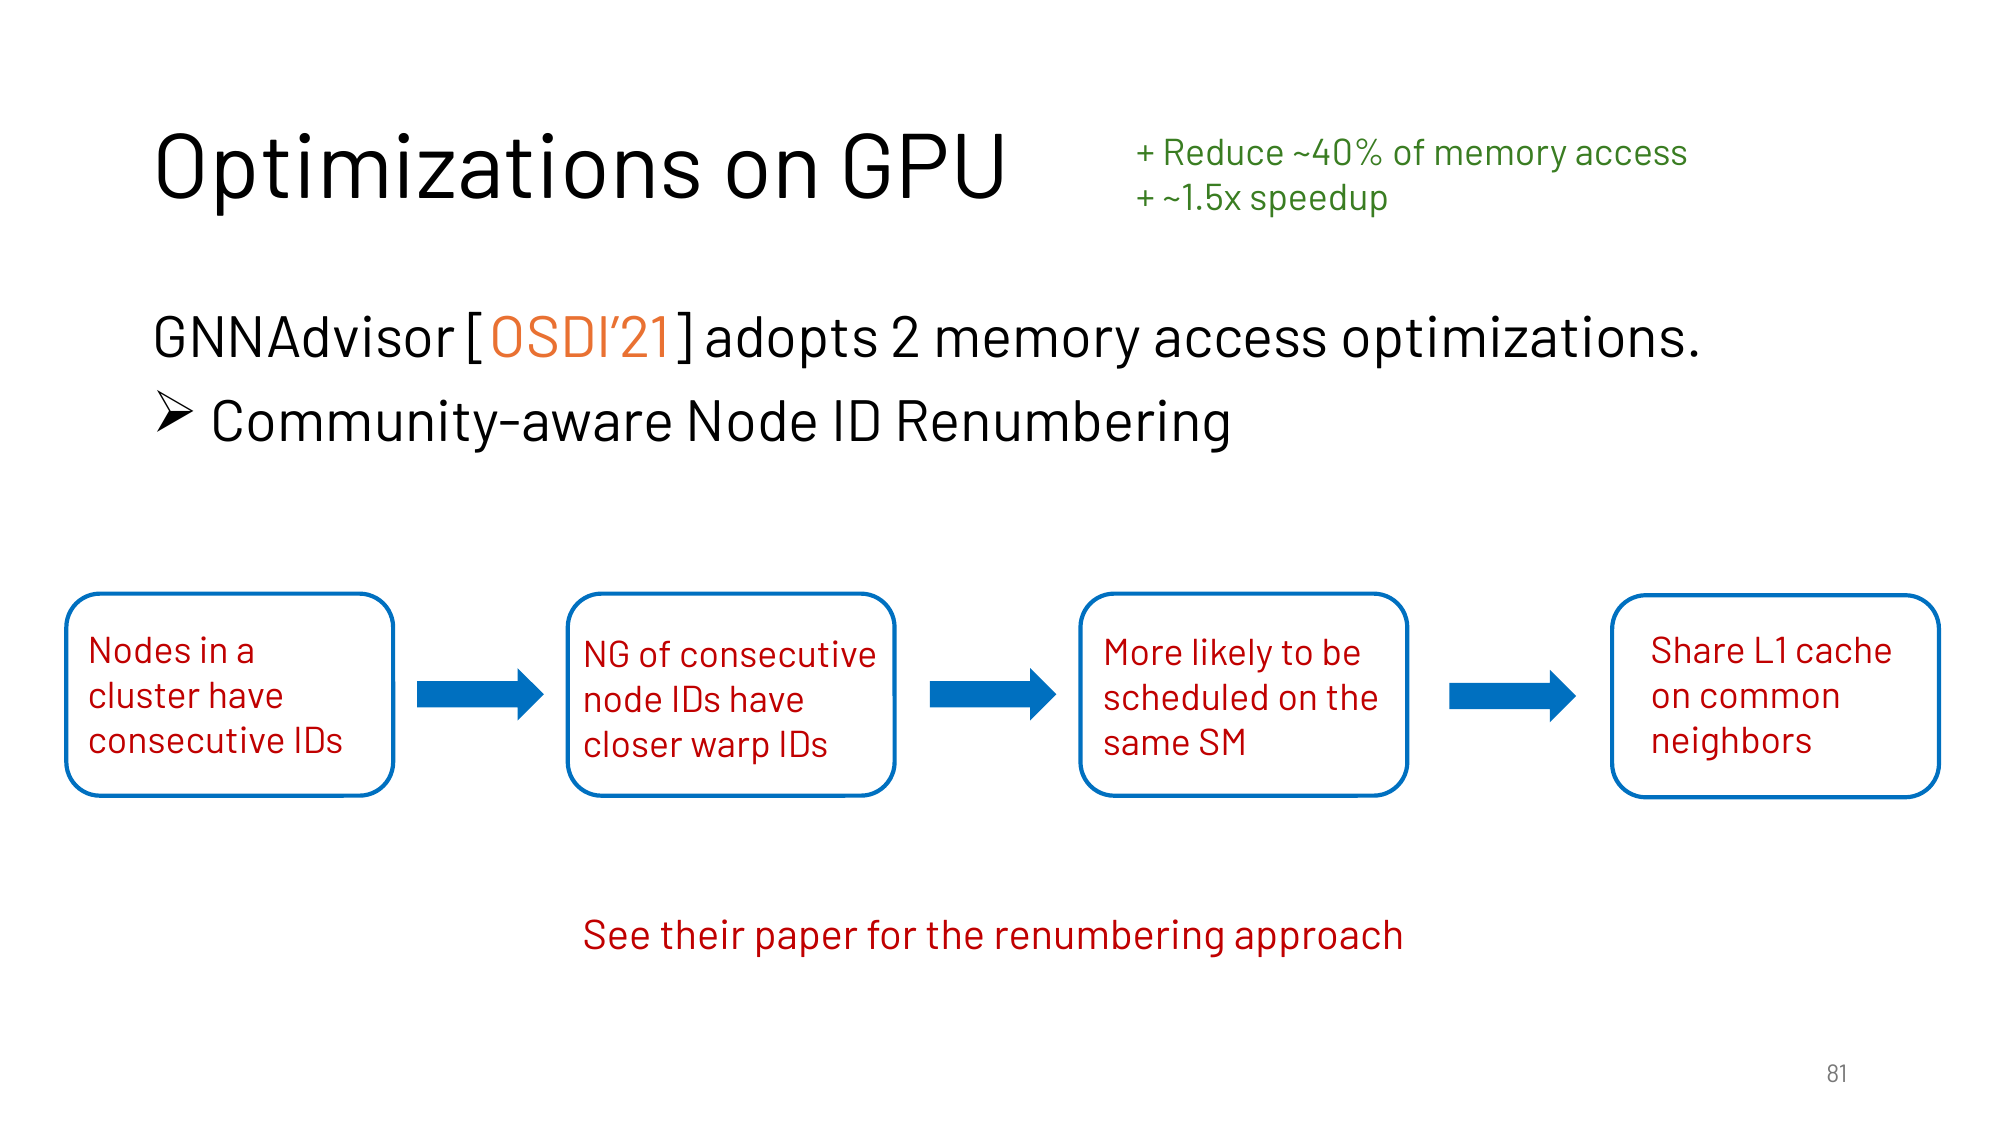

# Optimizations on GPU
+ Reduce ~40% of memory access
+ ~1.5x speedup
GNNAdvisor [OSDI’21] adopts 2 memory access optimizations.
 Community-aware Node ID Renumbering

Nodes in a cluster have consecutive IDs
Share L1 cache
on common neighbors
More likely to be
scheduled on the
same SM
NG of consecutive node IDs have closer warp IDs

See their paper for the renumbering approach
81